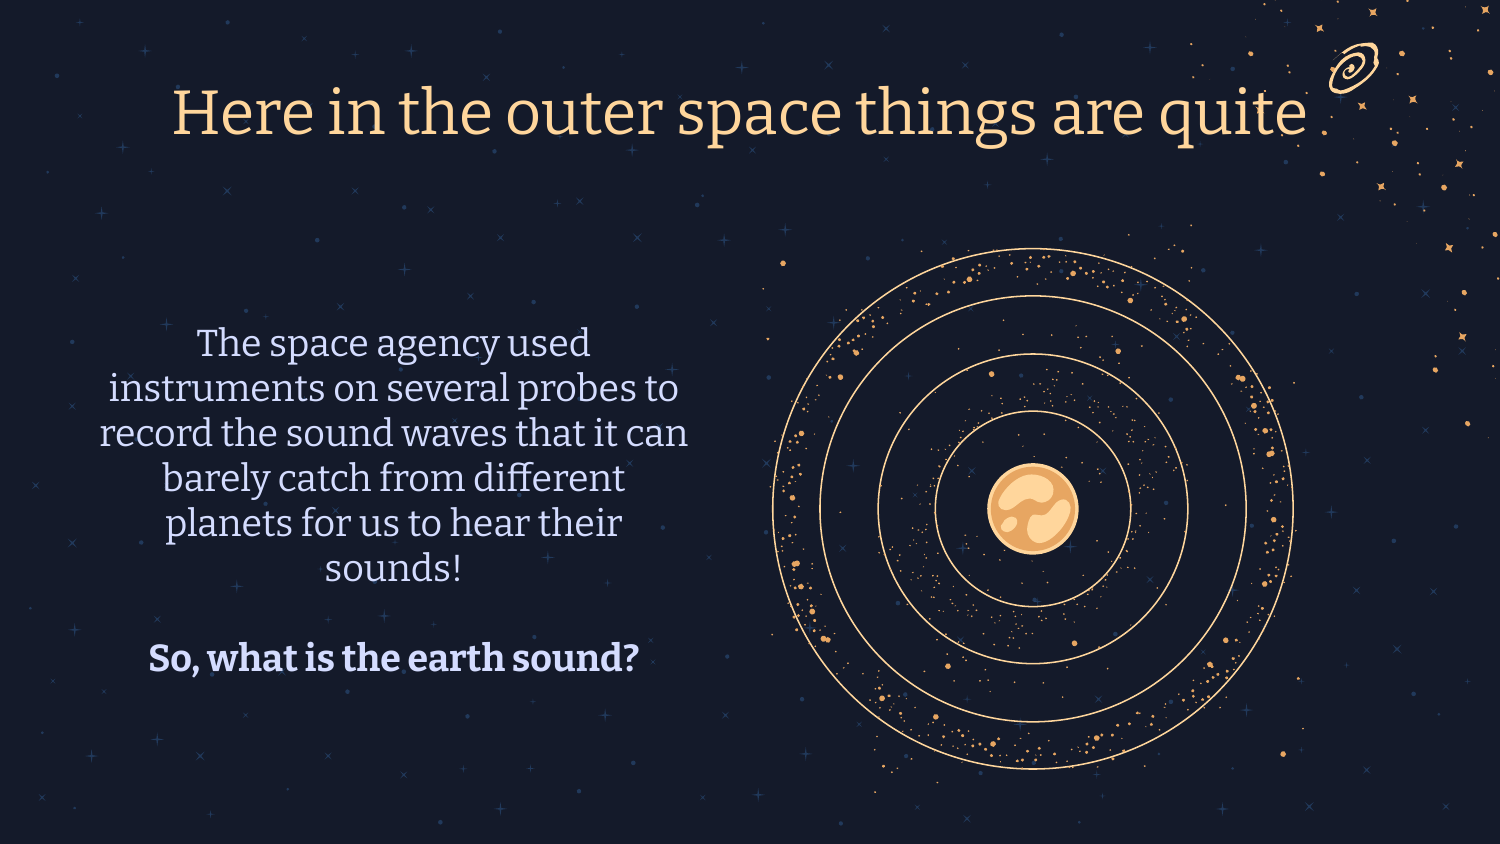

# Here in the outer space things are quite

The space agency used instruments on several probes to record the sound waves that it can barely catch from different planets for us to hear their sounds!

So, what is the earth sound?